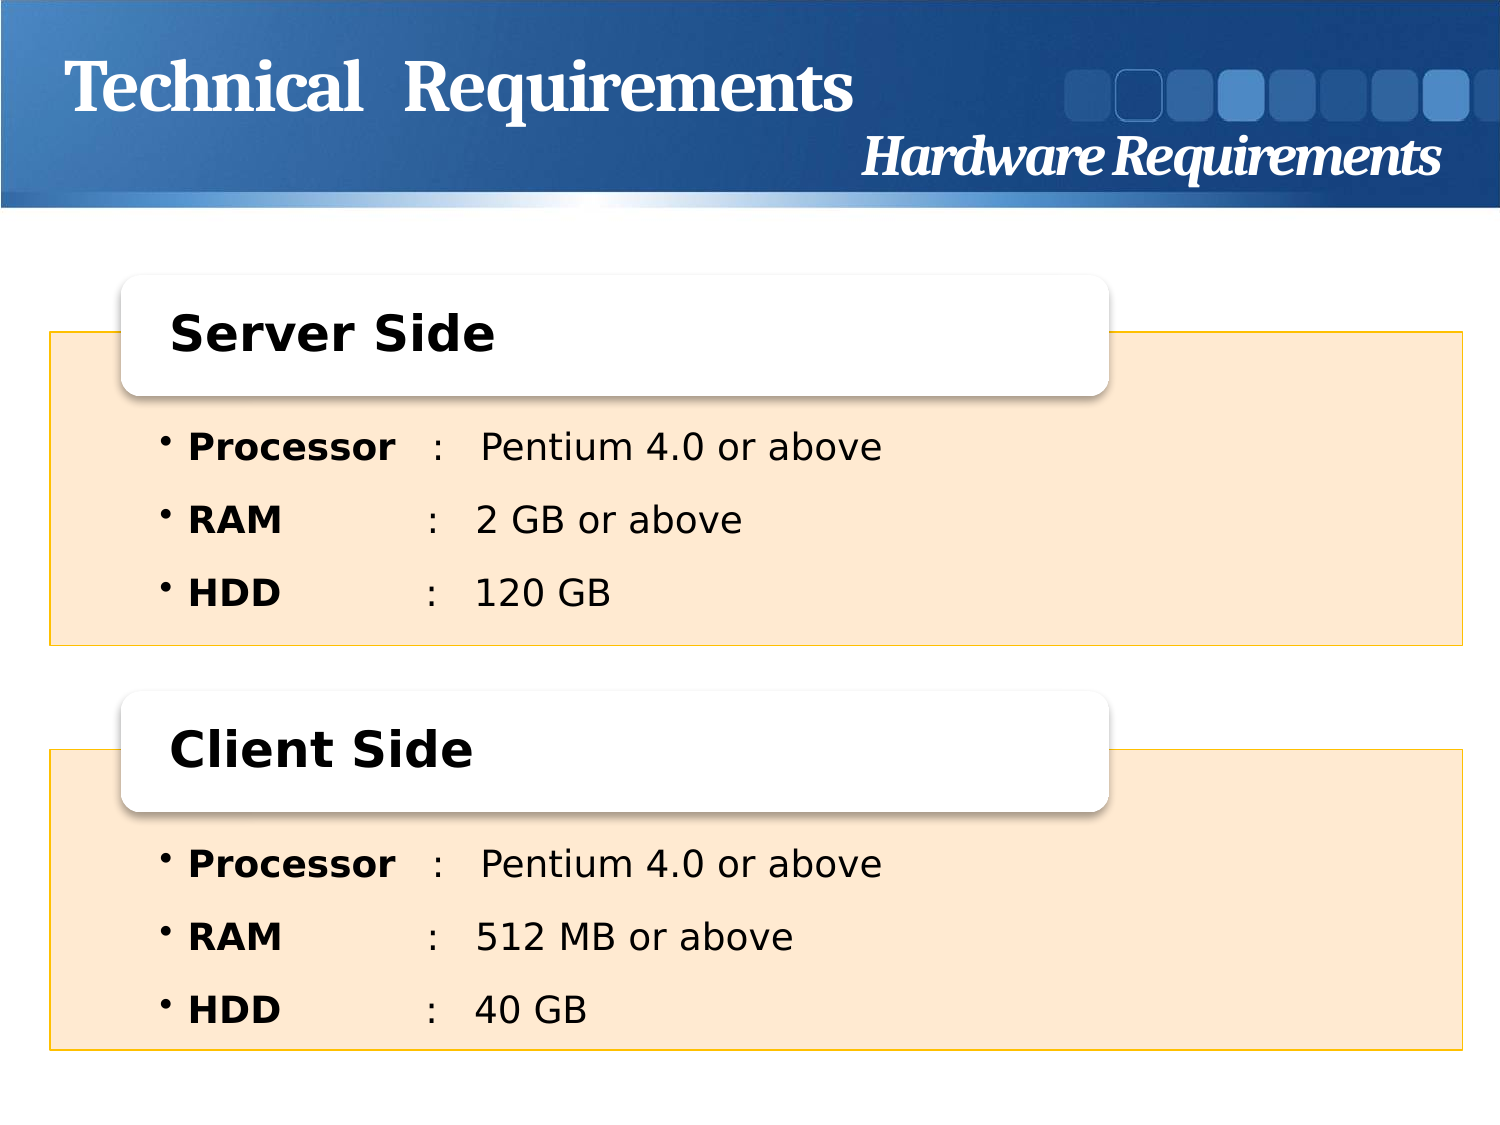

# Technical   Requirements
Hardware Requirements
Processor   :   Pentium 4.0 or above
RAM            :   2 GB or above
HDD            :   120 GB
Server Side
Processor   :   Pentium 4.0 or above
RAM            :   512 MB or above
HDD            :   40 GB
Client Side